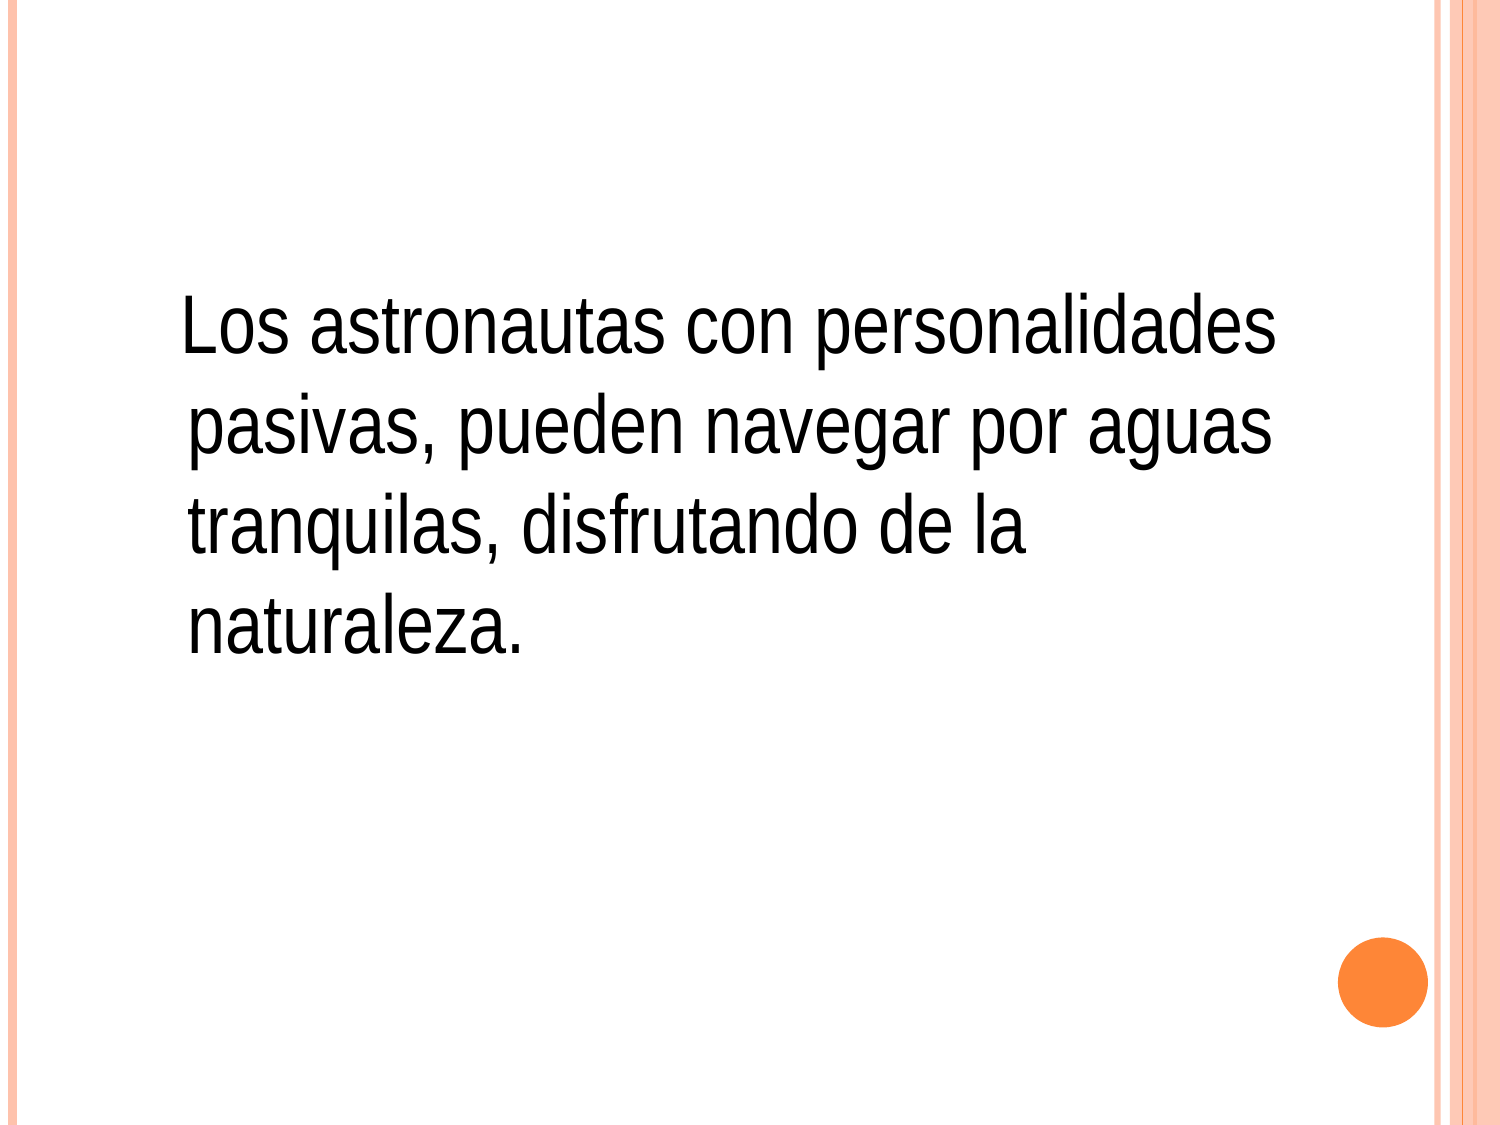

Los astronautas con personalidades pasivas, pueden navegar por aguas tranquilas, disfrutando de la naturaleza.